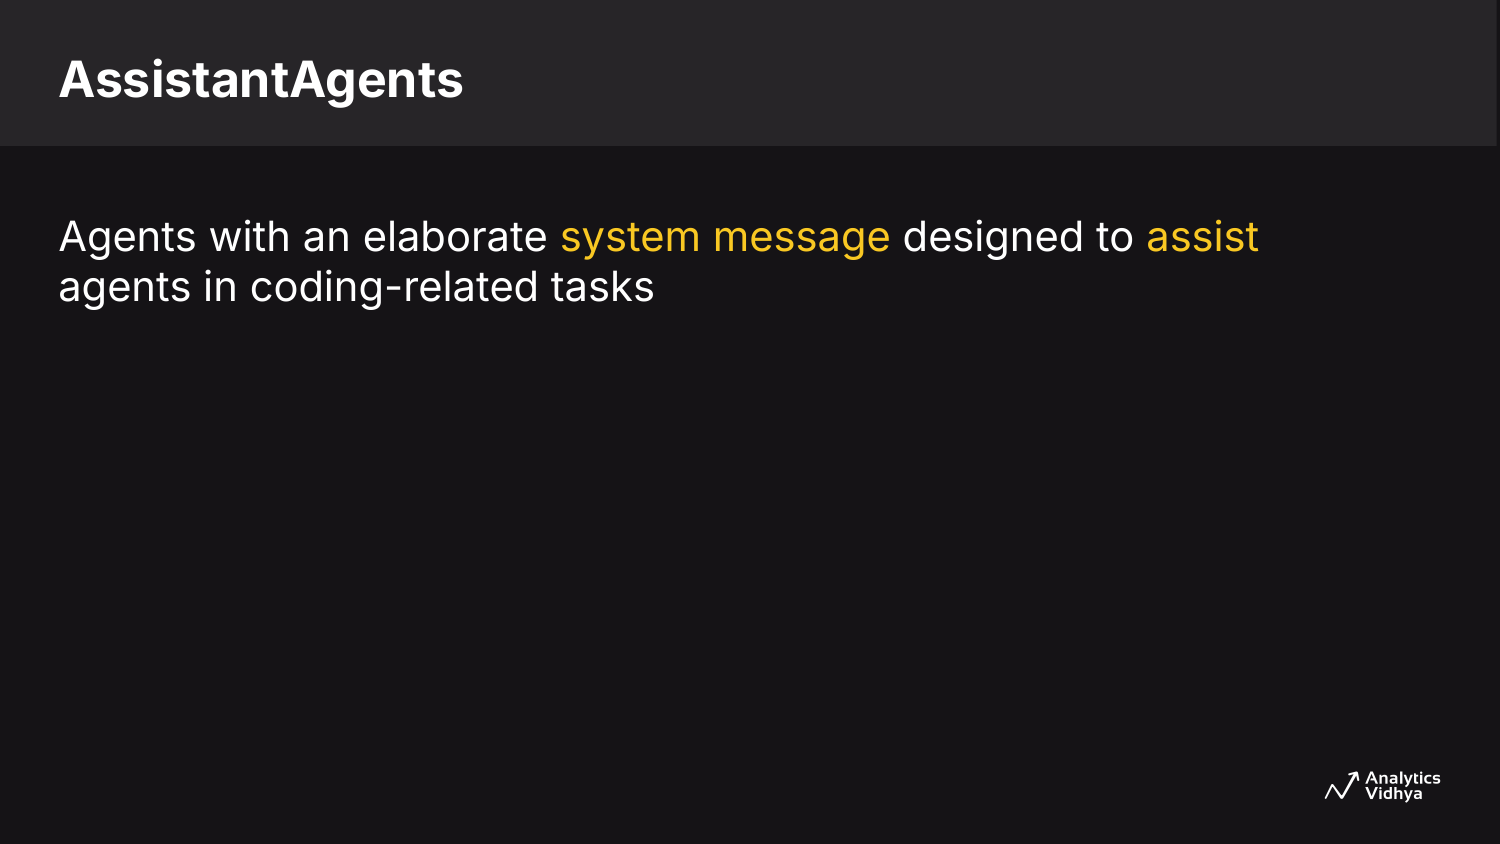

AssistantAgents
Agents with an elaborate system message designed to assist agents in coding-related tasks